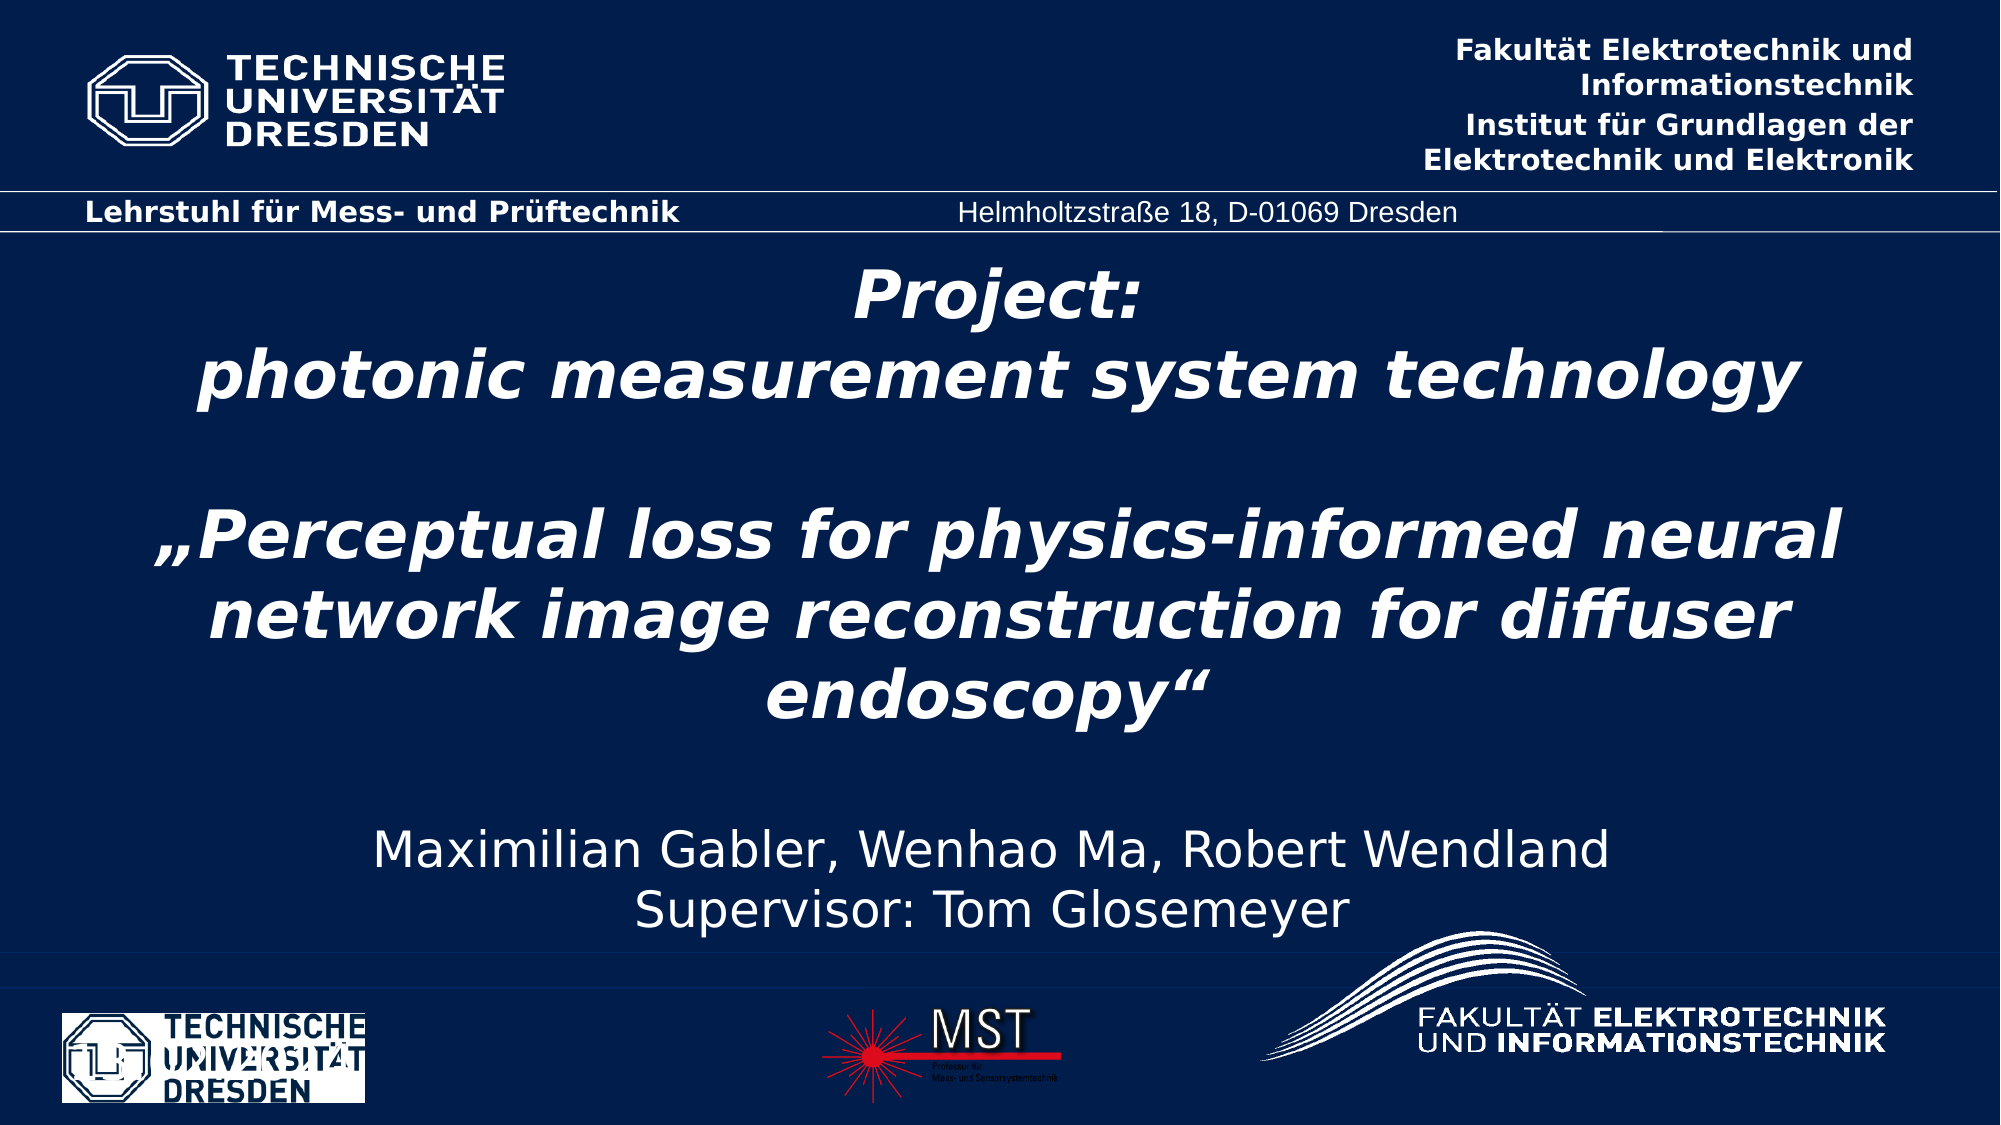

# Project: photonic measurement system technology „Perceptual loss for physics-informed neural network image reconstruction for diffuser endoscopy“

Maximilian Gabler, Wenhao Ma, Robert Wendland
Supervisor: Tom Glosemeyer
13.02.2024